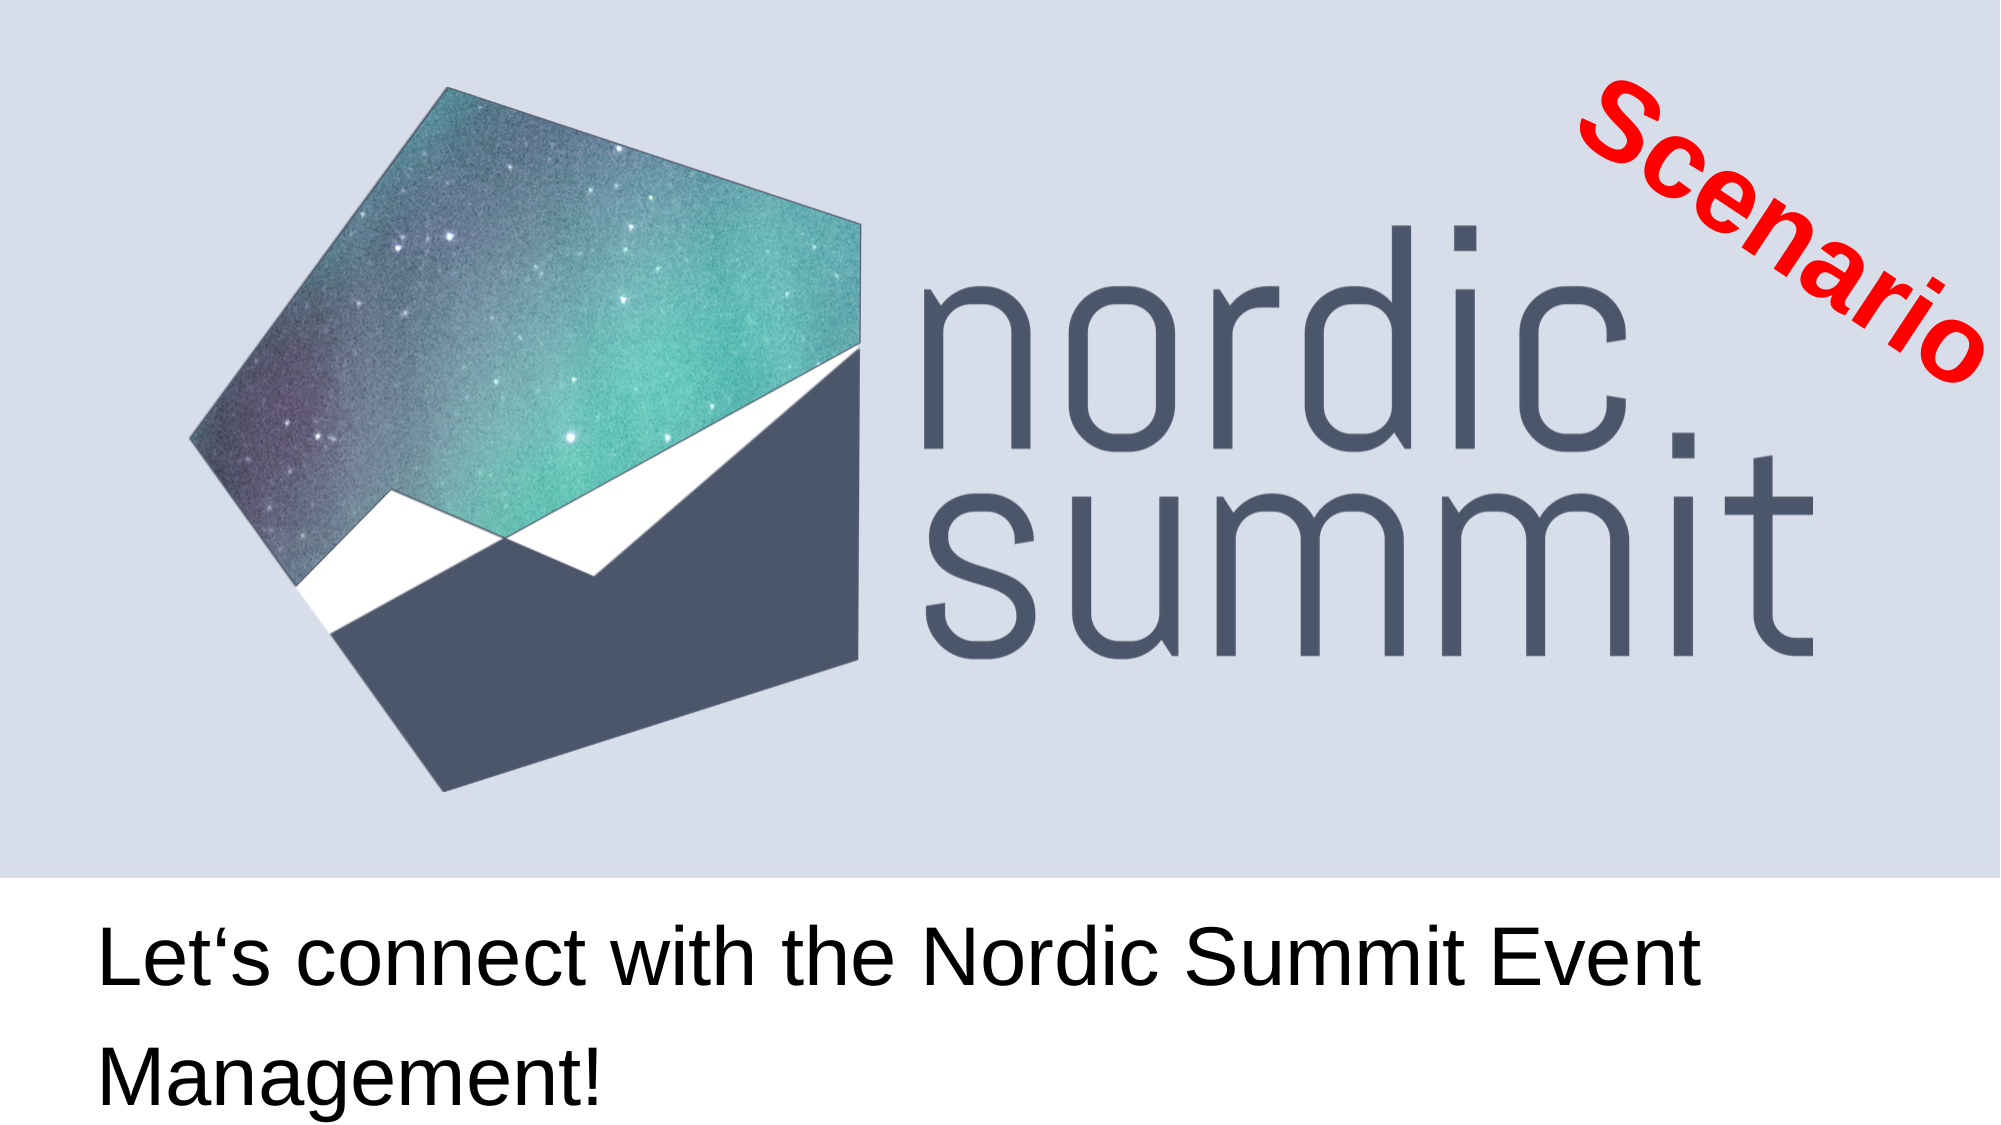

Scenario
Let‘s connect with the Nordic Summit Event Management!